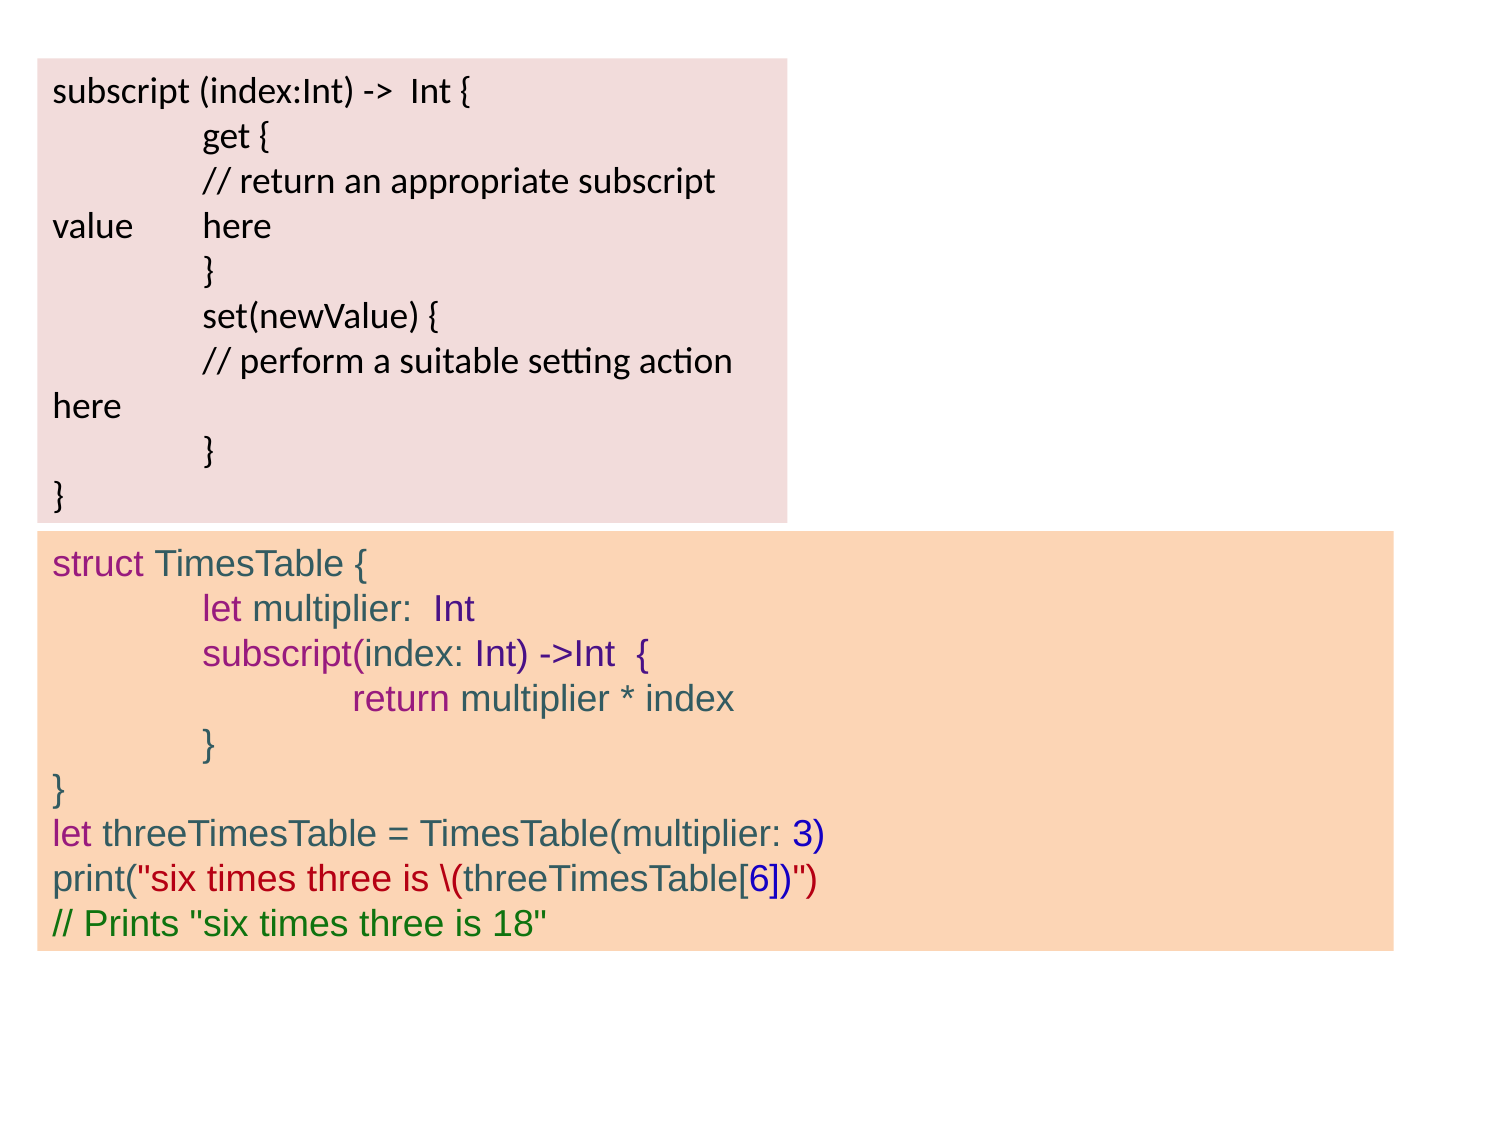

subscript (index:Int) ->  Int {
 	get {
	// return an appropriate subscript value 	here
	}
 	set(newValue) {
 	// perform a suitable setting action here
 	}
}
struct TimesTable {
	let multiplier:  Int
	subscript(index: Int) ->Int  {
		return multiplier * index
	}
}
let threeTimesTable = TimesTable(multiplier: 3)
print("six times three is \(threeTimesTable[6])")
// Prints "six times three is 18"